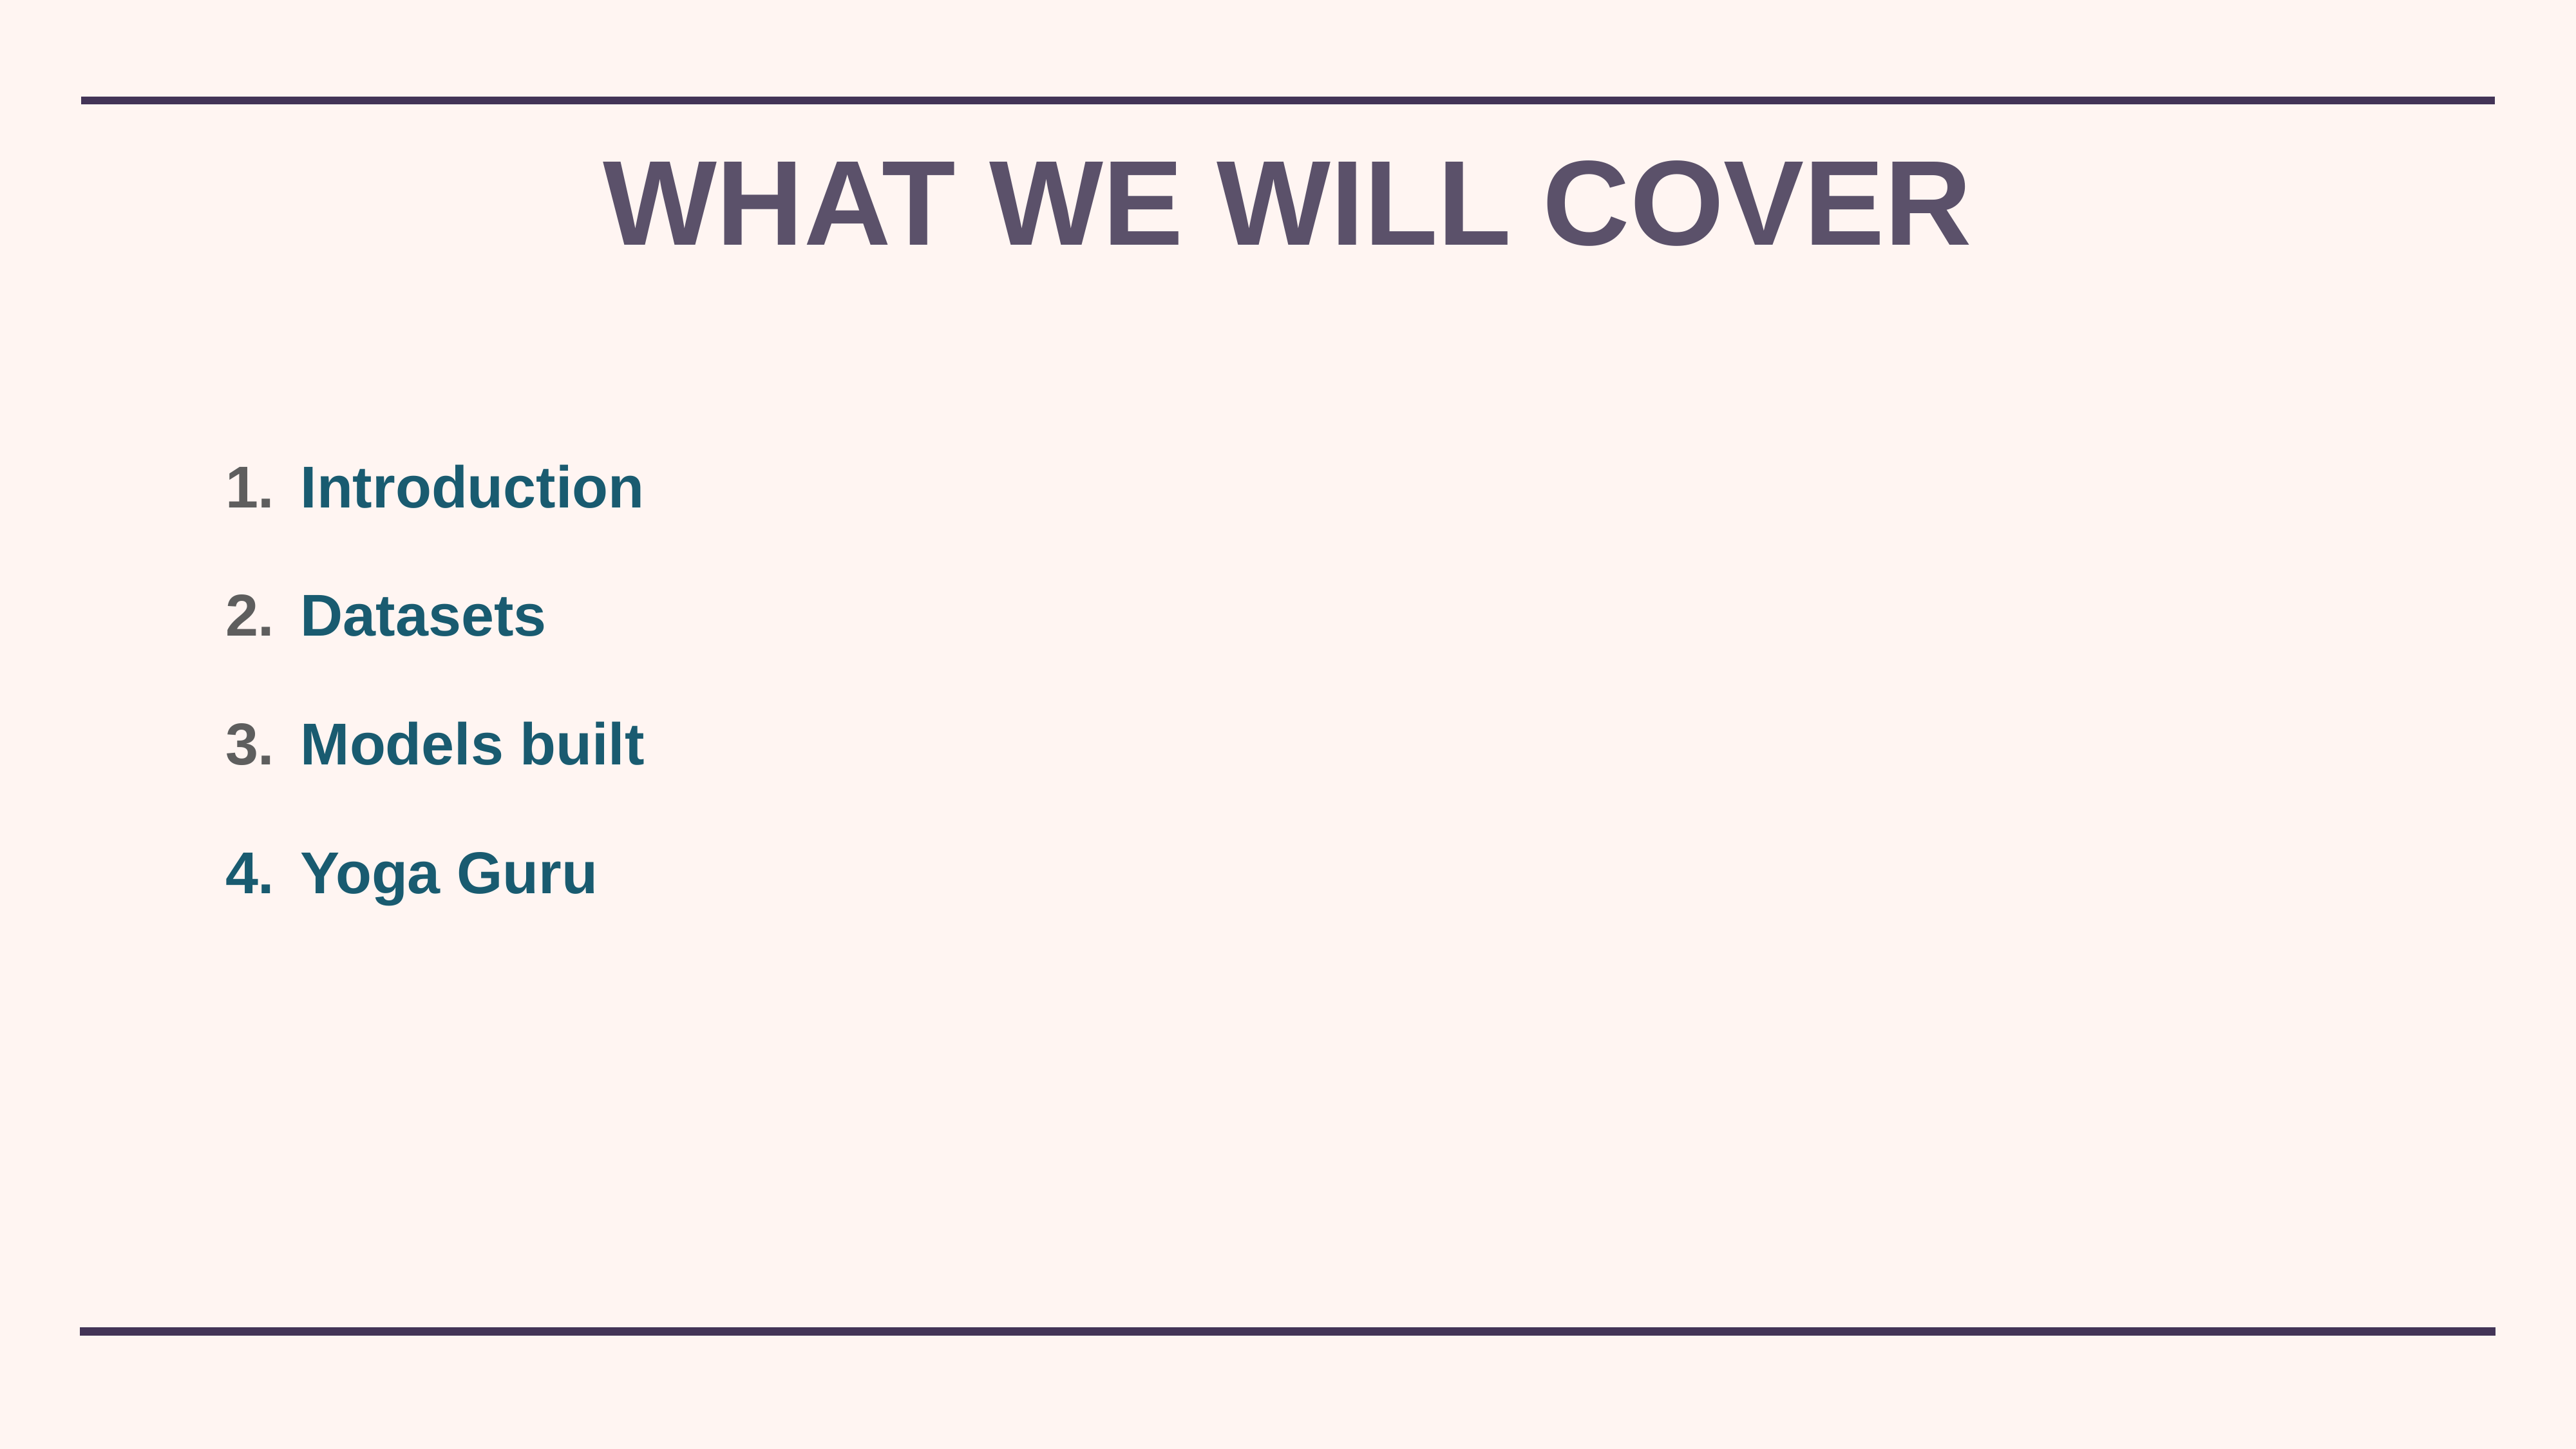

# WHAT WE WILL COVER
Introduction
Datasets
Models built
Yoga Guru